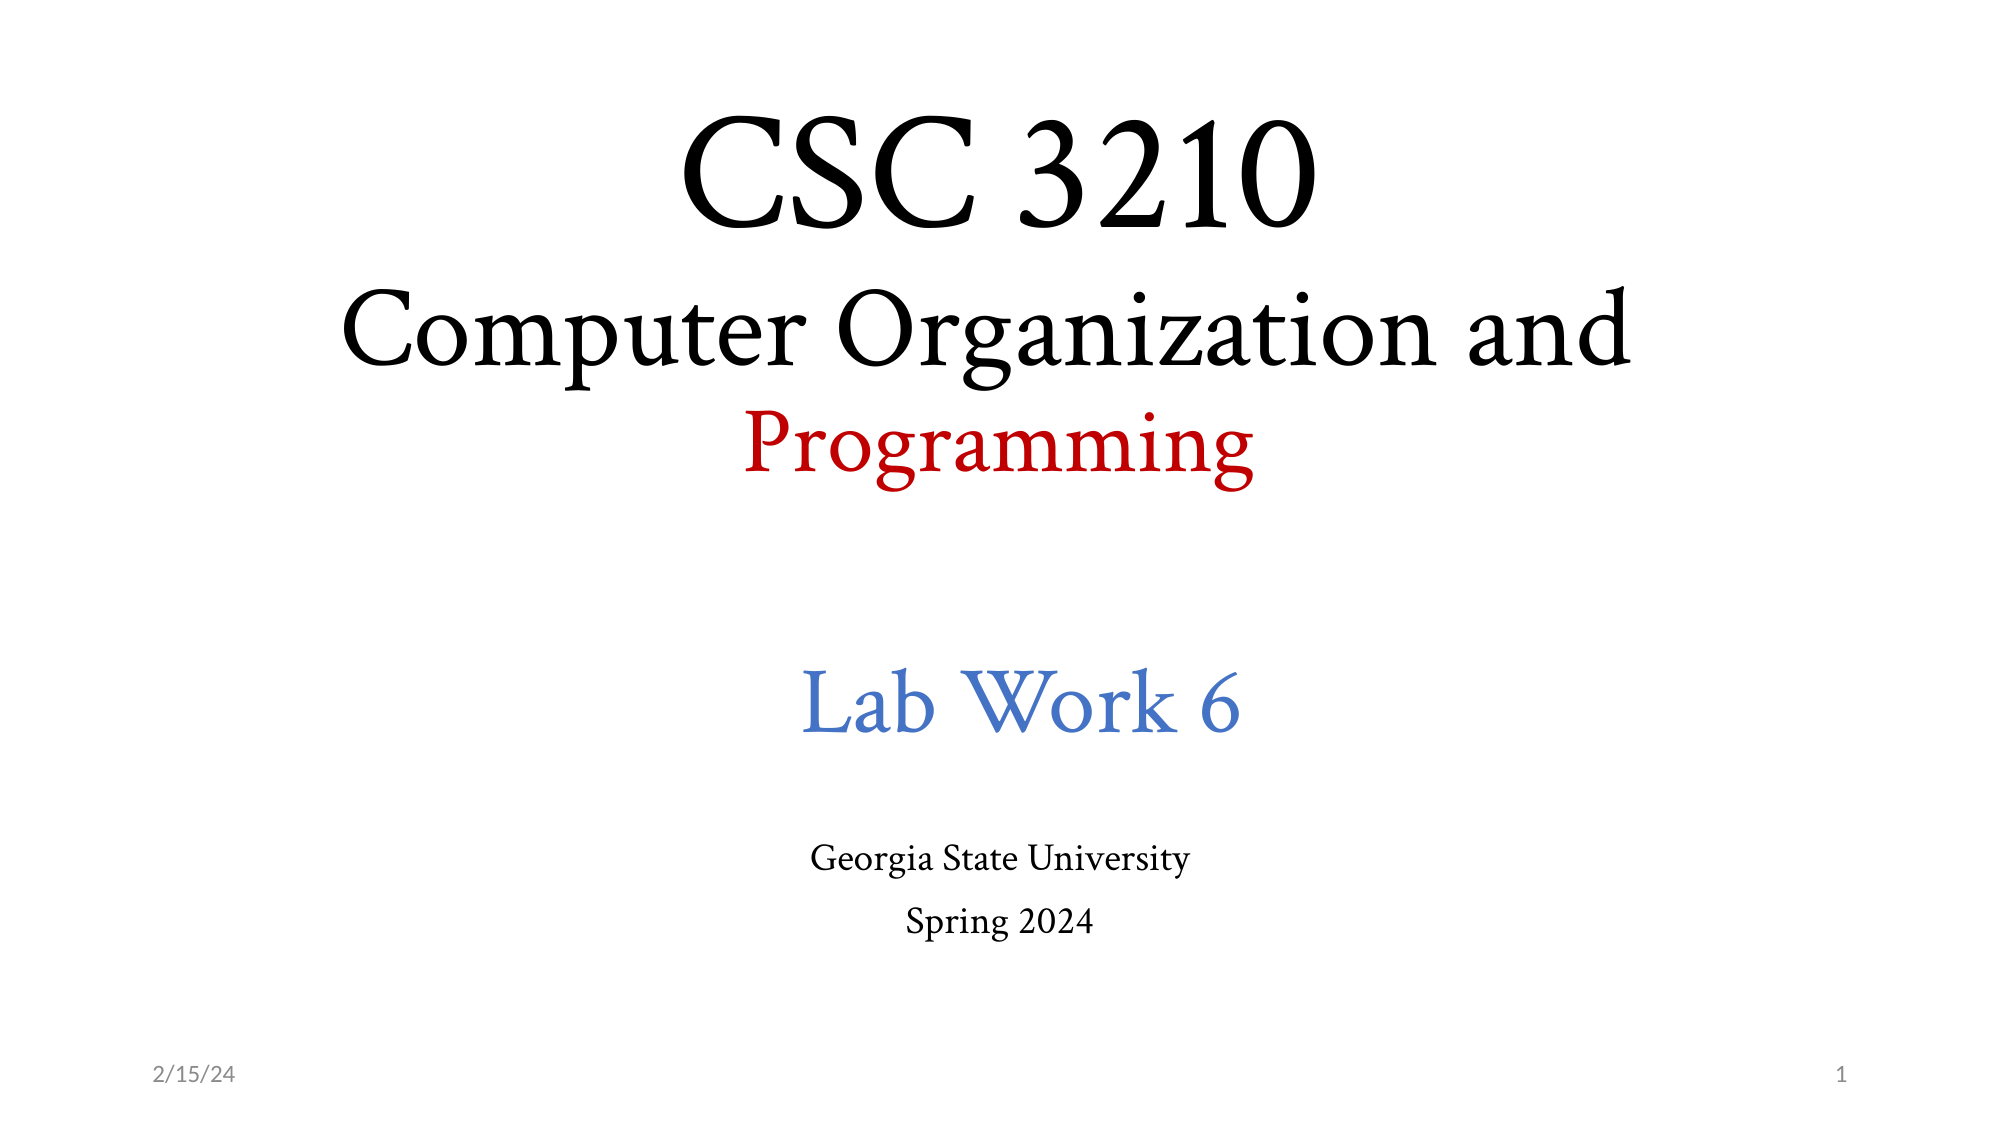

# CSC 3210 Computer Organization and Programming
Lab Work 6

Georgia State University
Spring 2024
2/15/24
1